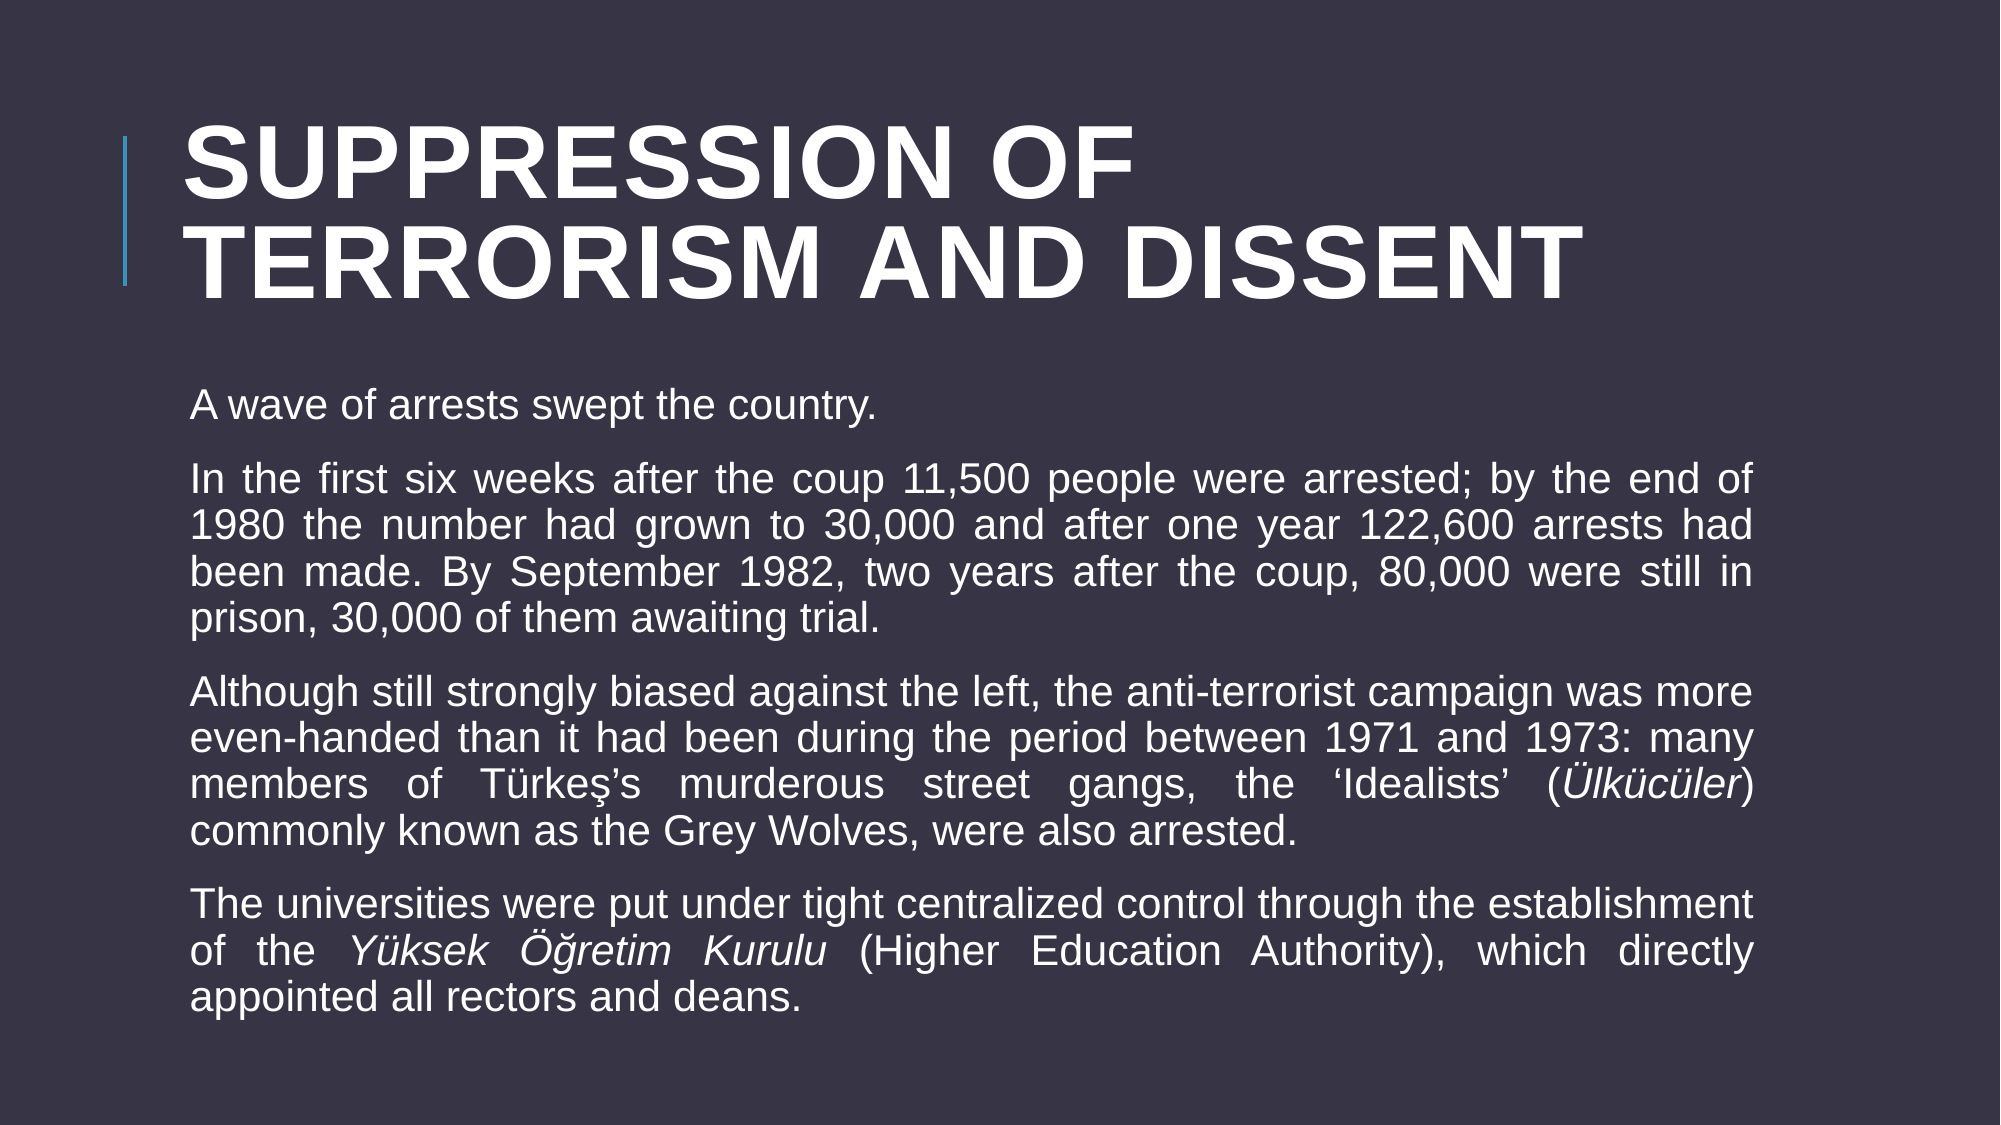

# SuppressIon of terrorIsm and dIssent
A wave of arrests swept the country.
In the first six weeks after the coup 11,500 people were arrested; by the end of 1980 the number had grown to 30,000 and after one year 122,600 arrests had been made. By September 1982, two years after the coup, 80,000 were still in prison, 30,000 of them awaiting trial.
Although still strongly biased against the left, the anti-terrorist campaign was more even-handed than it had been during the period between 1971 and 1973: many members of Türkeş’s murderous street gangs, the ‘Idealists’ (Ülkücüler) commonly known as the Grey Wolves, were also arrested.
The universities were put under tight centralized control through the establishment of the Yüksek Öğretim Kurulu (Higher Education Authority), which directly appointed all rectors and deans.